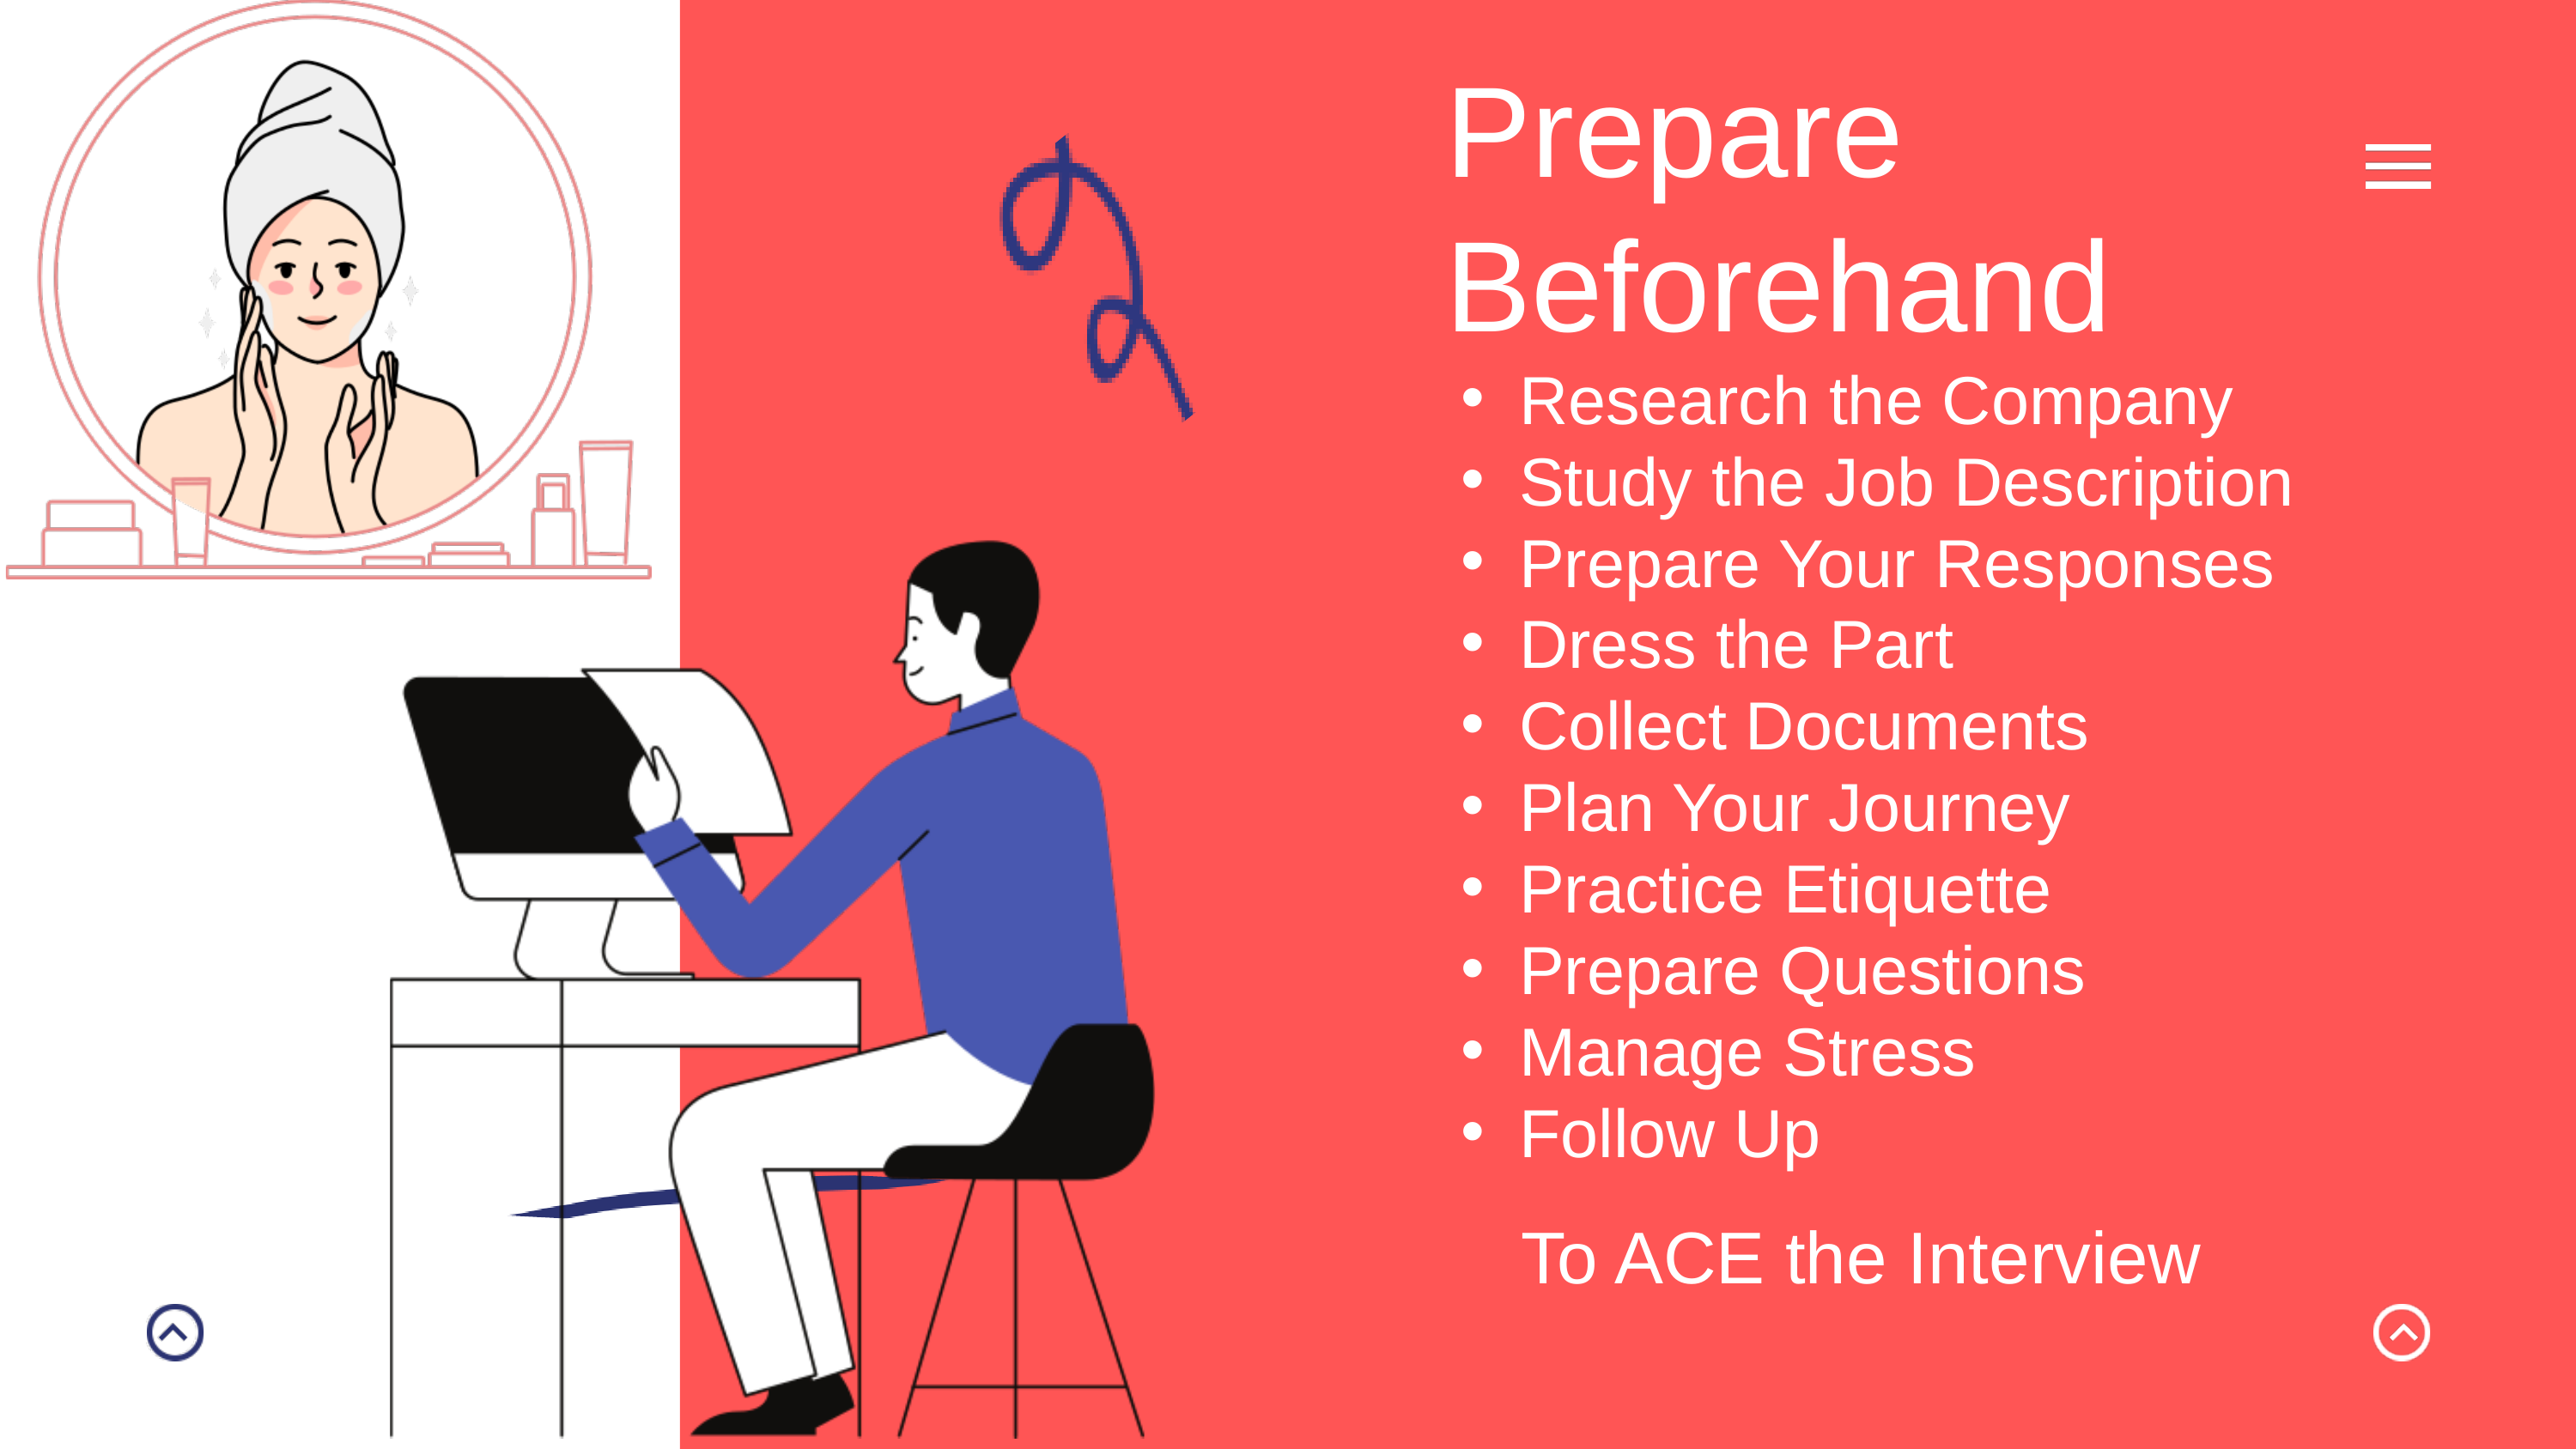

Prepare Beforehand

Research the Company
Study the Job Description
Prepare Your Responses
Dress the Part
Collect Documents
Plan Your Journey
Practice Etiquette
Prepare Questions
Manage Stress
Follow Up

To ACE the Interview